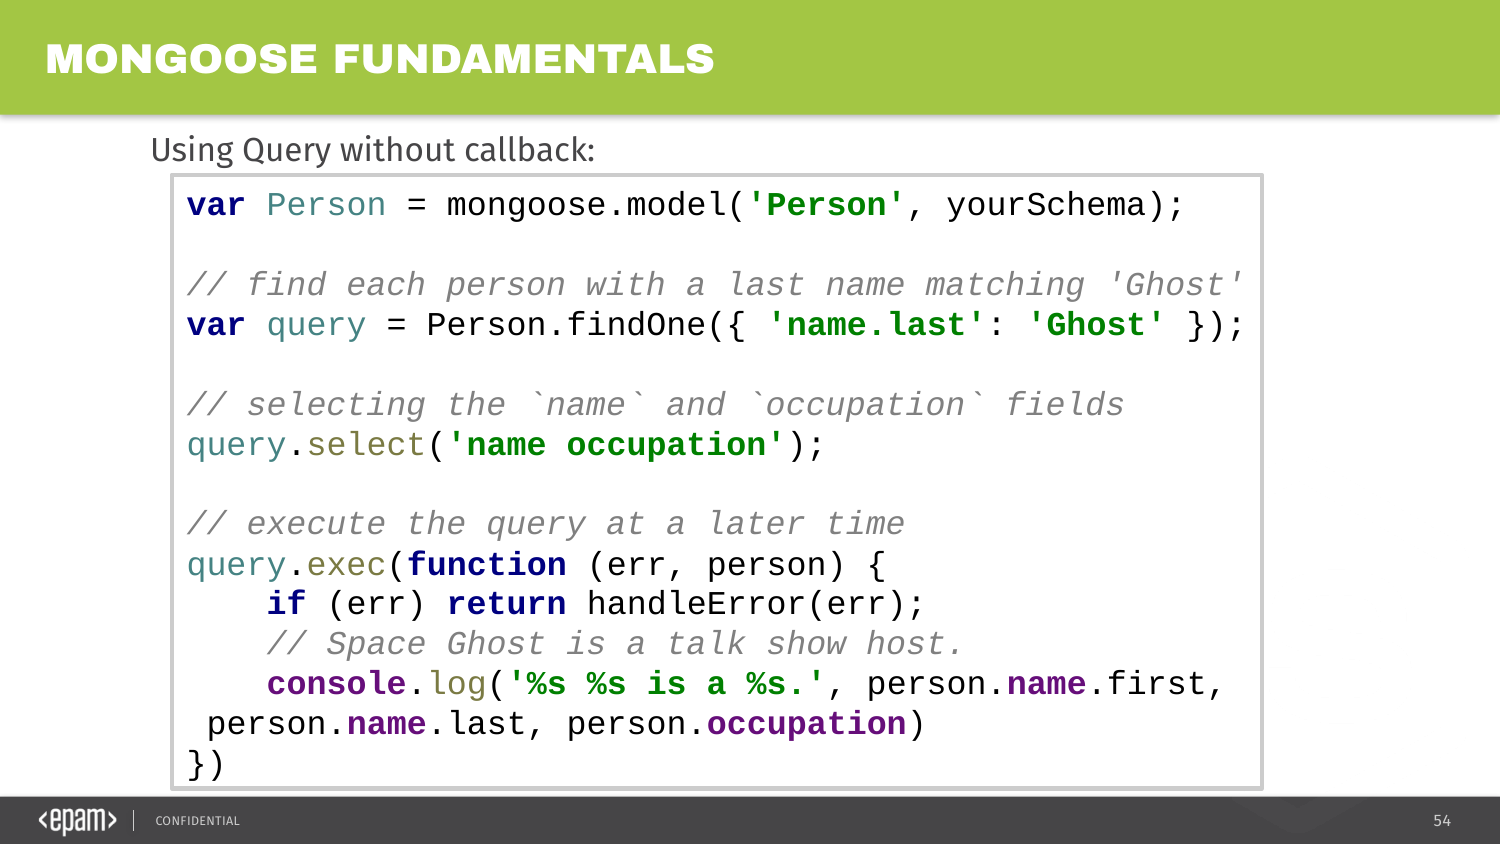

MONGOOSE FUNDAMENTALS
Using Query without callback:
var Person = mongoose.model('Person', yourSchema);

// find each person with a last name matching 'Ghost'
var query = Person.findOne({ 'name.last': 'Ghost' });
// selecting the `name` and `occupation` fields
query.select('name occupation');
// execute the query at a later time
query.exec(function (err, person) {
    if (err) return handleError(err);
    // Space Ghost is a talk show host.
    console.log('%s %s is a %s.', person.name.first,
 person.name.last, person.occupation)
})